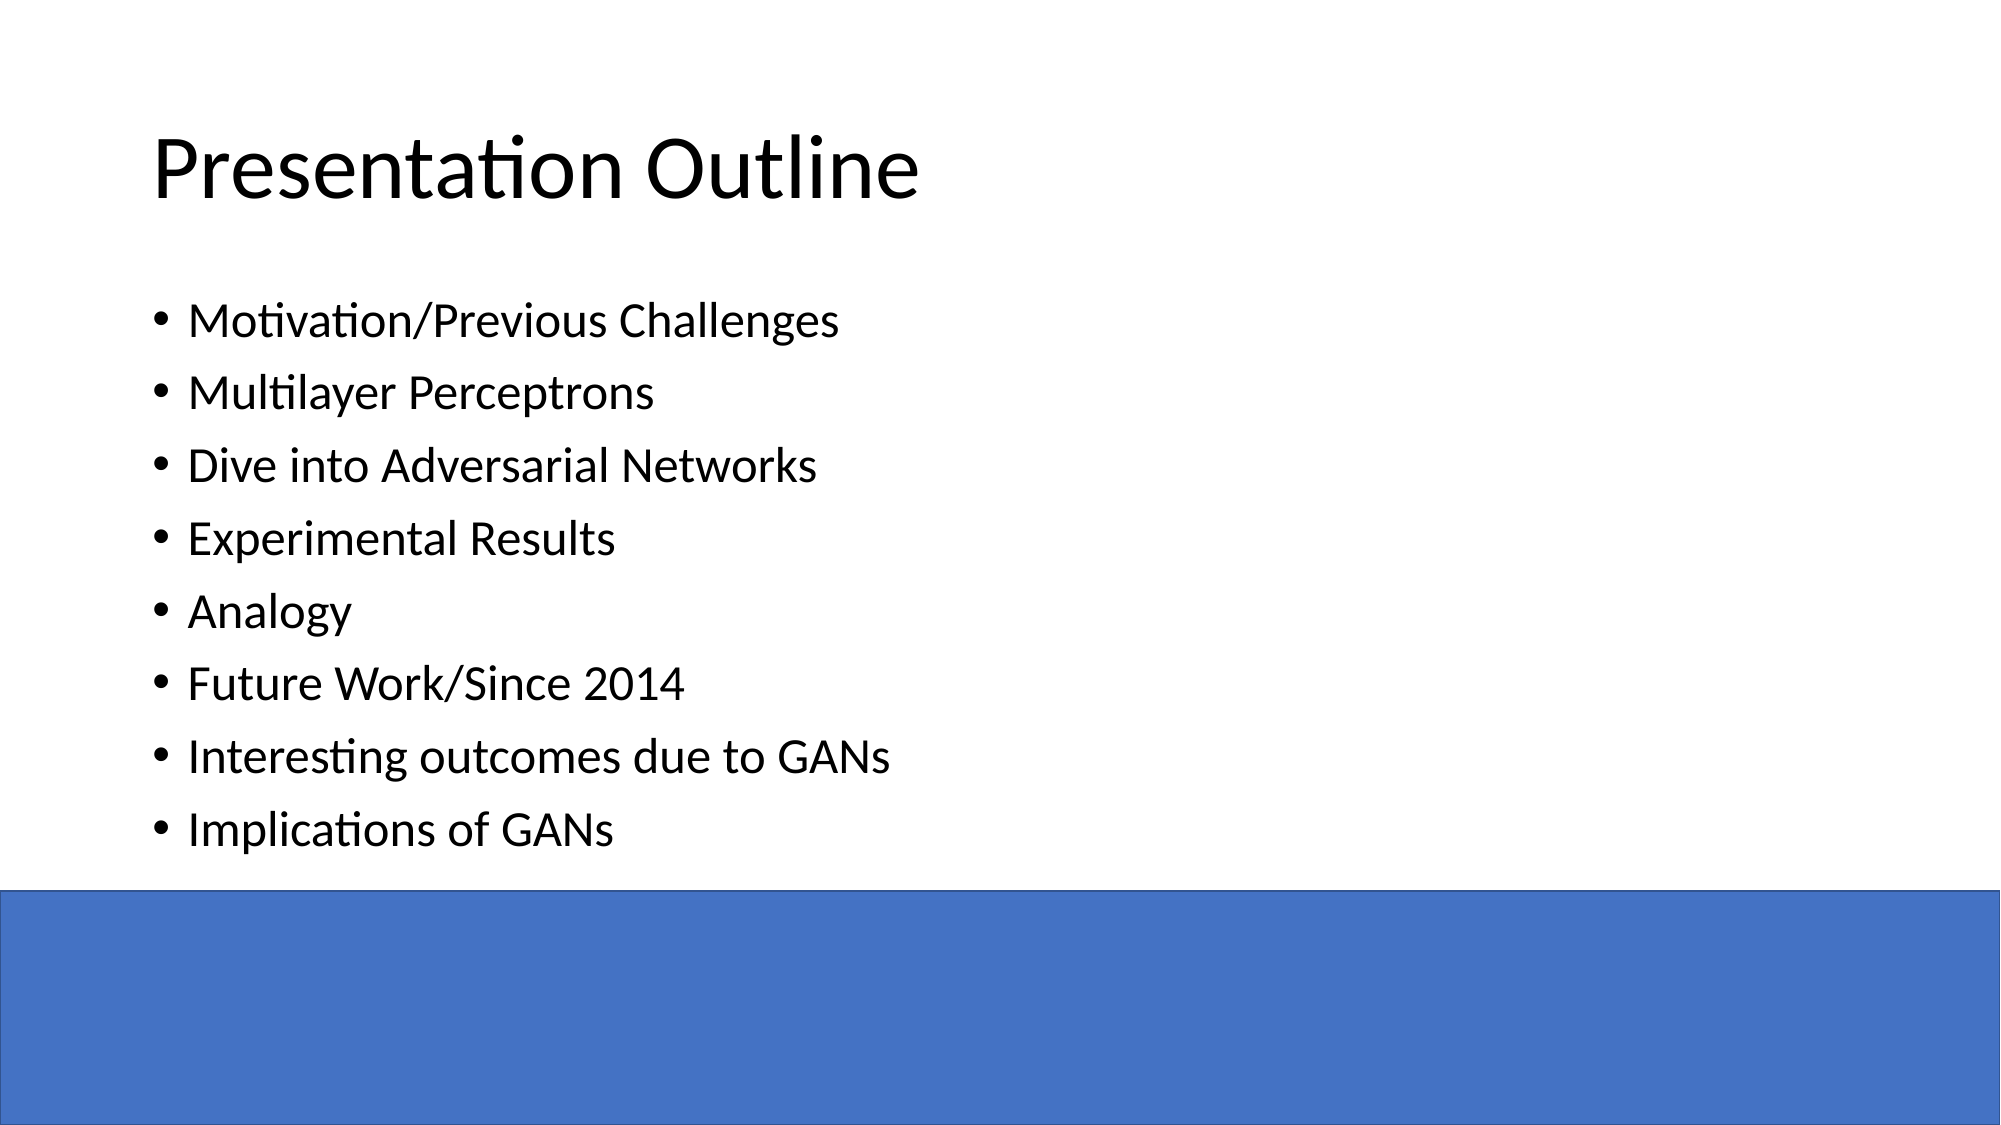

# Presentation Outline
Motivation/Previous Challenges
Multilayer Perceptrons
Dive into Adversarial Networks
Experimental Results
Analogy
Future Work/Since 2014
Interesting outcomes due to GANs
Implications of GANs

6